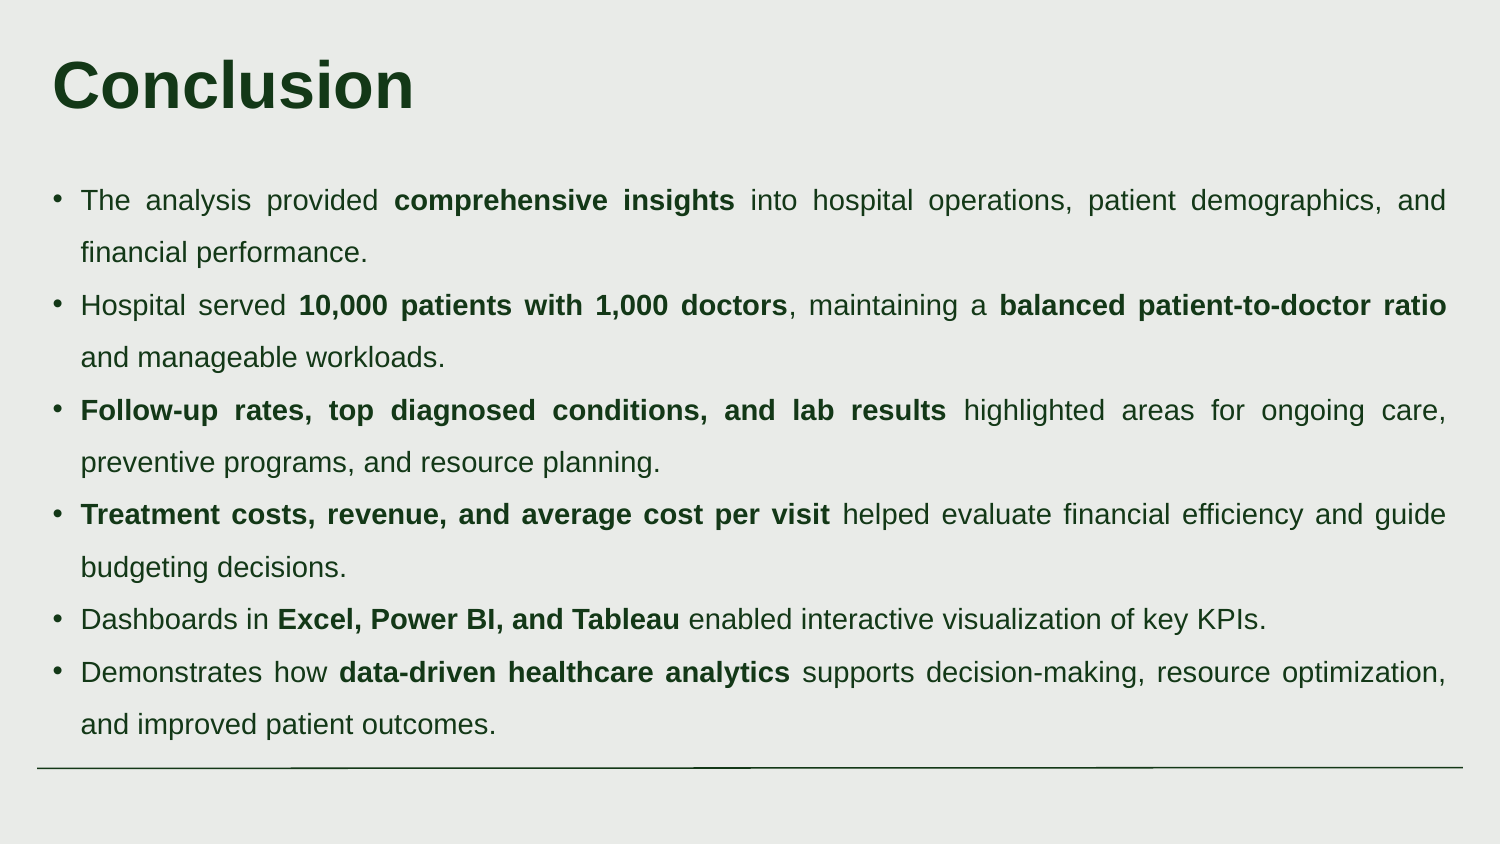

# Conclusion
The analysis provided comprehensive insights into hospital operations, patient demographics, and financial performance.
Hospital served 10,000 patients with 1,000 doctors, maintaining a balanced patient-to-doctor ratio and manageable workloads.
Follow-up rates, top diagnosed conditions, and lab results highlighted areas for ongoing care, preventive programs, and resource planning.
Treatment costs, revenue, and average cost per visit helped evaluate financial efficiency and guide budgeting decisions.
Dashboards in Excel, Power BI, and Tableau enabled interactive visualization of key KPIs.
Demonstrates how data-driven healthcare analytics supports decision-making, resource optimization, and improved patient outcomes.